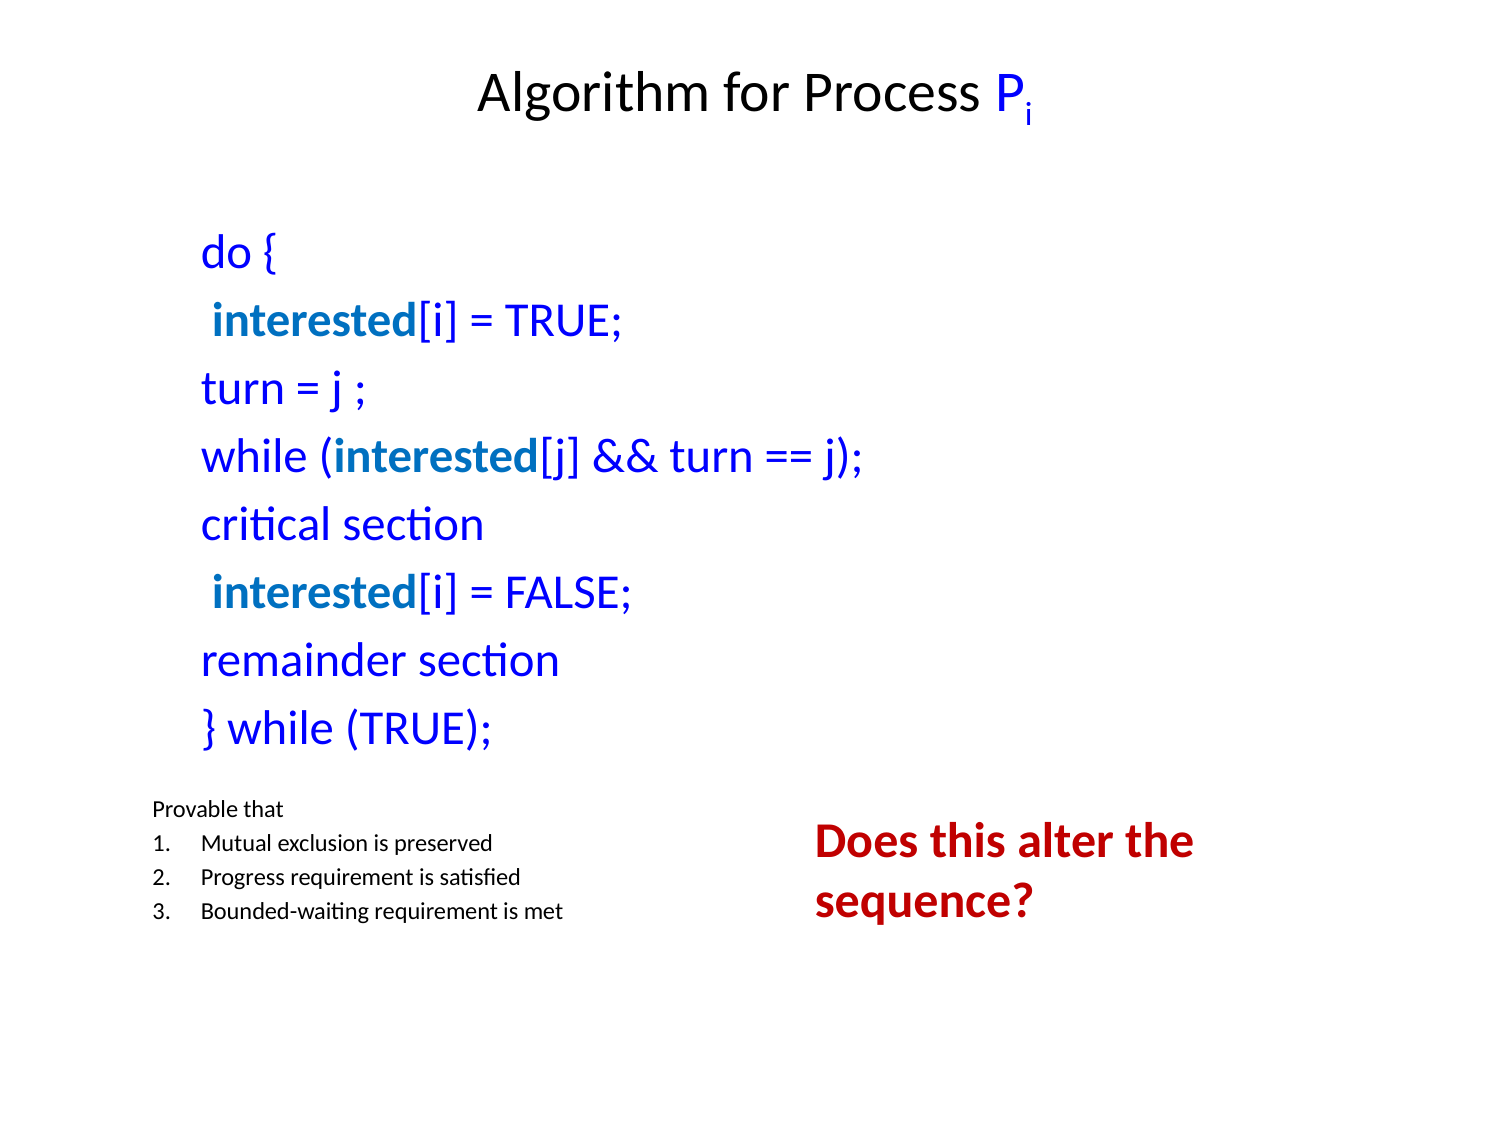

# Algorithm for Process Pi
	do {
		 interested[i] = TRUE;
		turn = j ;
		while (interested[j] && turn == j);
			critical section
		 interested[i] = FALSE;
			remainder section
	} while (TRUE);

Provable that
Mutual exclusion is preserved
Progress requirement is satisfied
Bounded-waiting requirement is met
Does this alter the sequence?